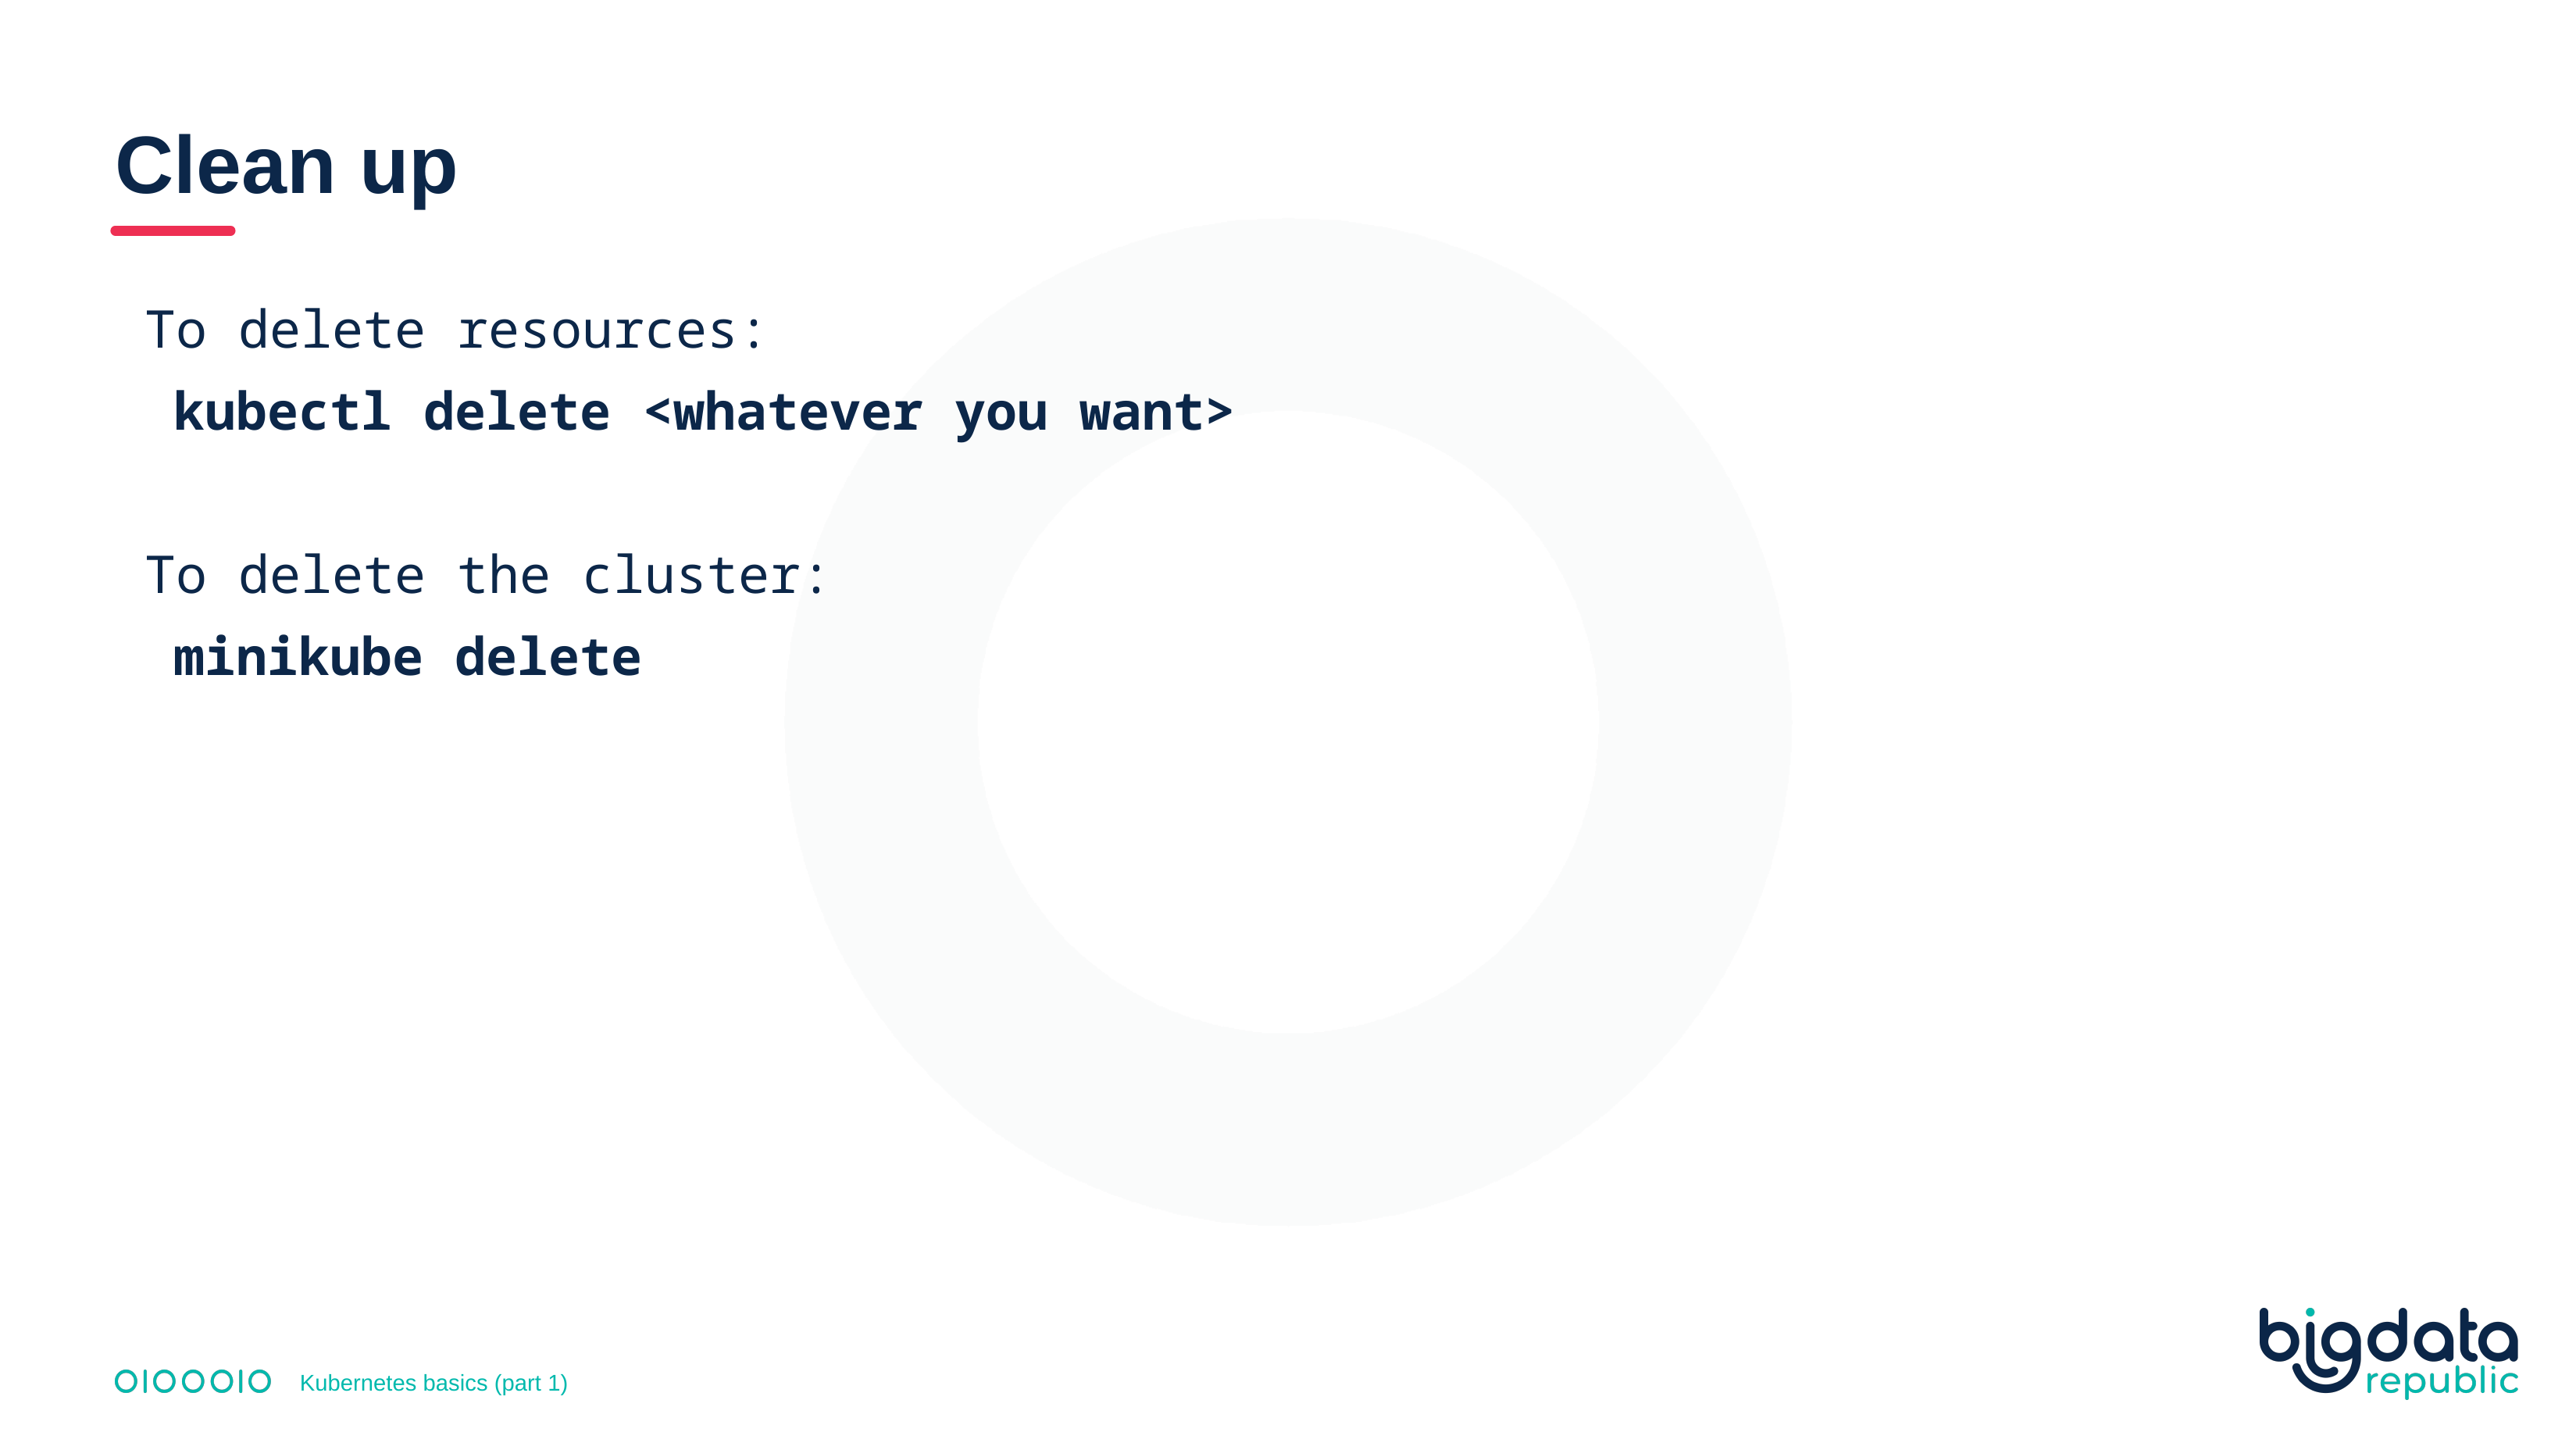

# Clean up
To delete resources:
	kubectl delete <whatever you want>

To delete the cluster:
	minikube delete

Kubernetes basics (part 1)